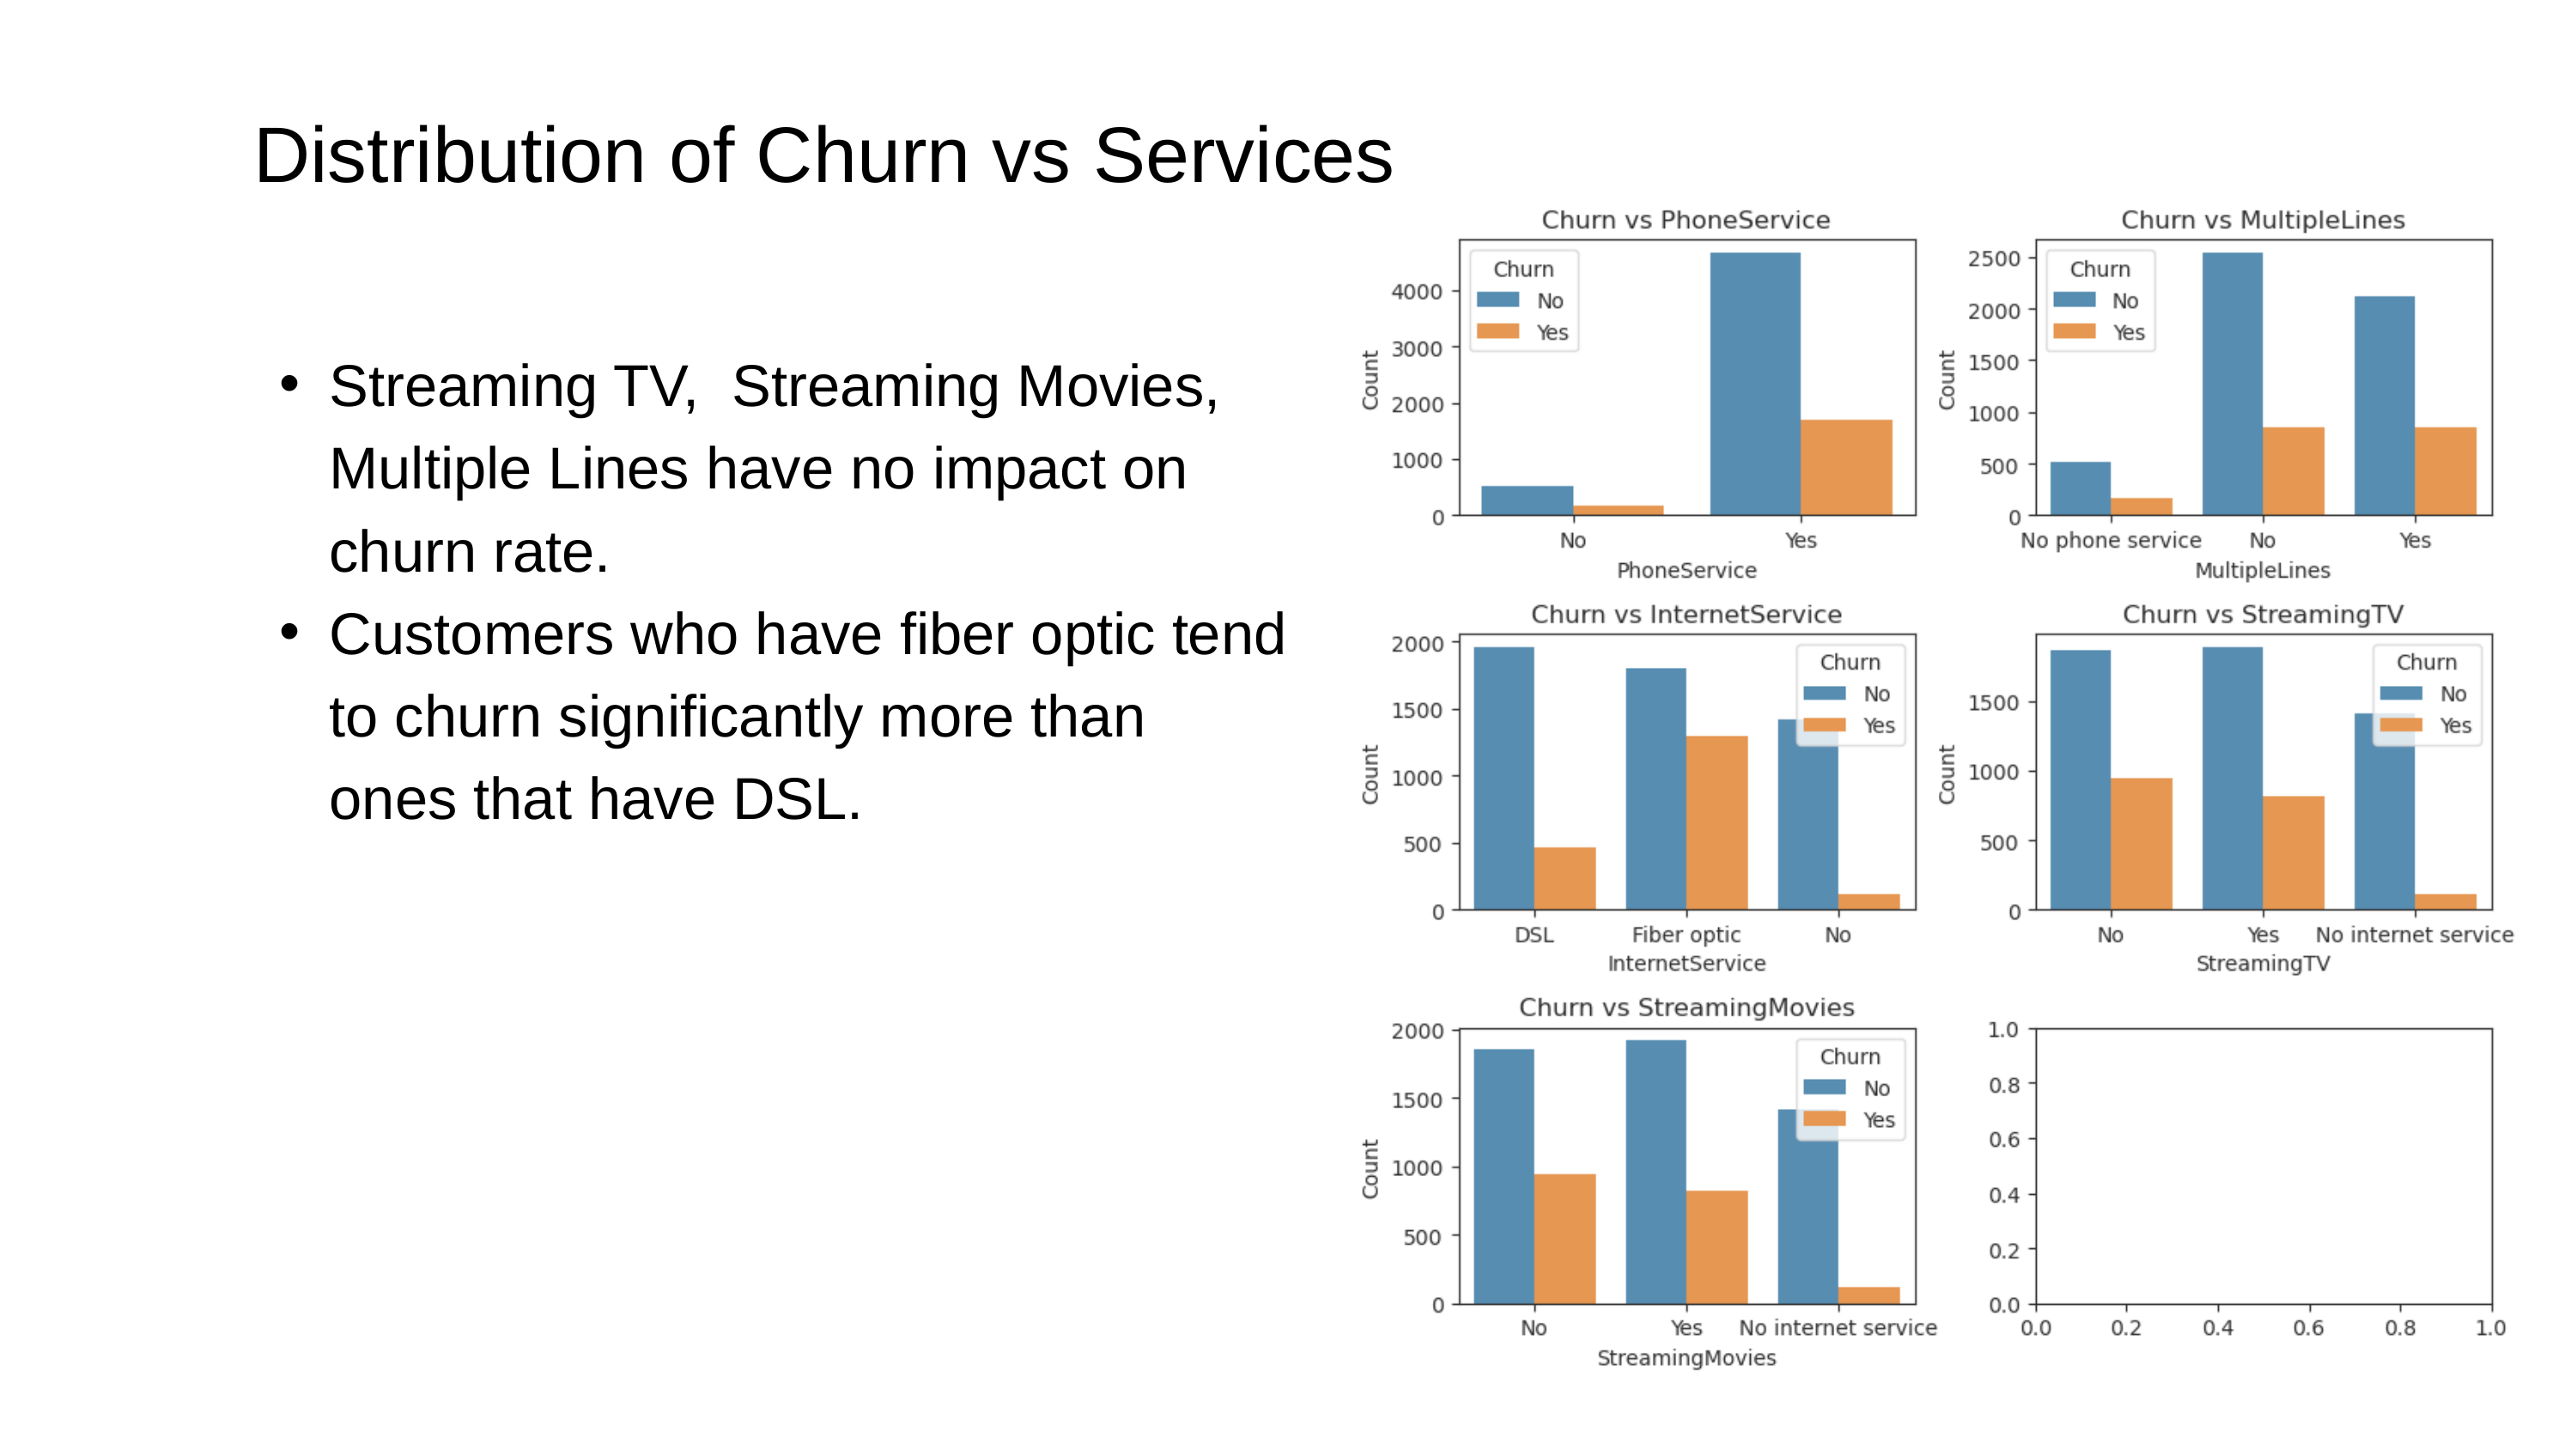

Distribution of Churn vs Services

Streaming TV,  Streaming Movies,  Multiple Lines have no impact on churn rate.
Customers who have fiber optic tend to churn significantly more than ones that have DSL.